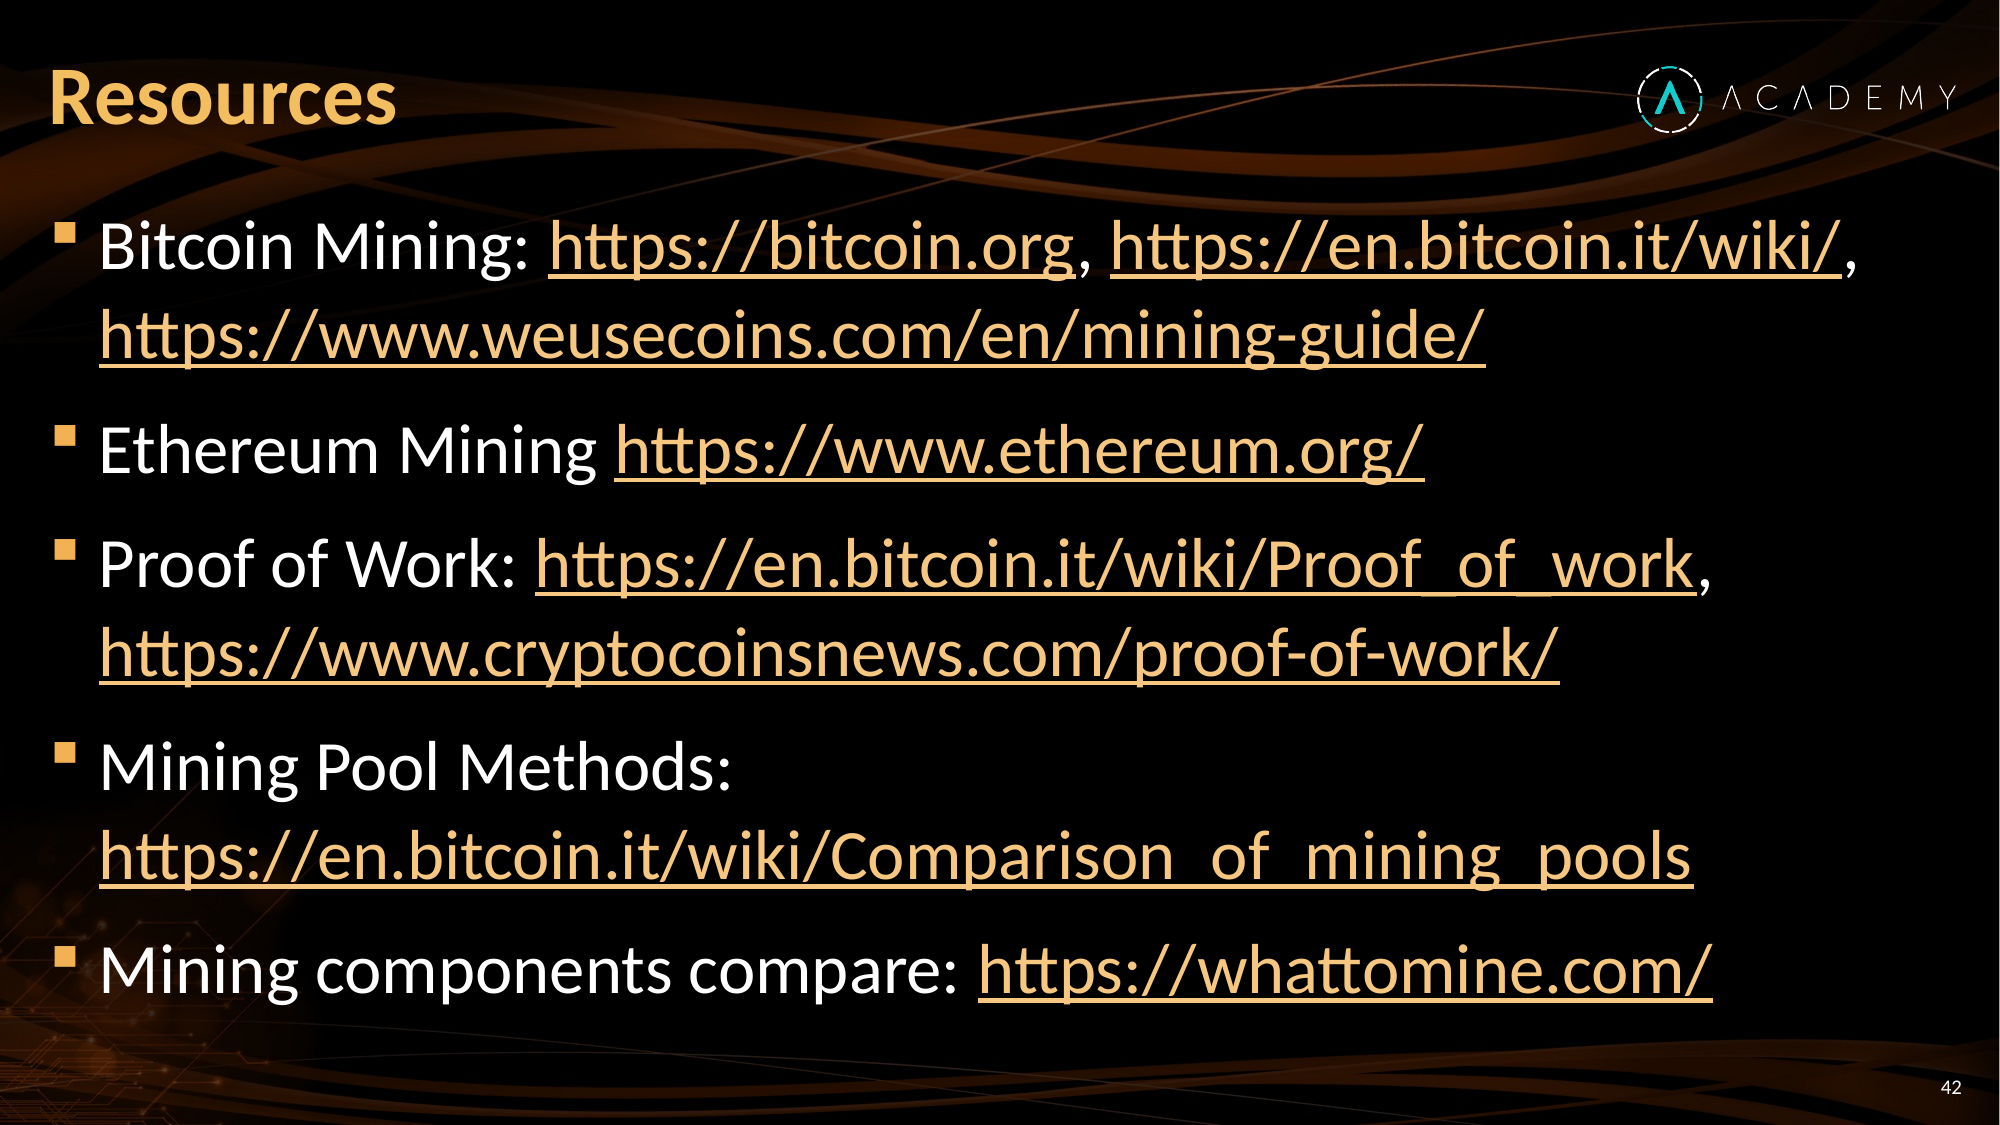

# Resources
Bitcoin Mining: https://bitcoin.org, https://en.bitcoin.it/wiki/, https://www.weusecoins.com/en/mining-guide/
Ethereum Mining https://www.ethereum.org/
Proof of Work: https://en.bitcoin.it/wiki/Proof_of_work,  https://www.cryptocoinsnews.com/proof-of-work/
Mining Pool Methods: https://en.bitcoin.it/wiki/Comparison_of_mining_pools
Mining components compare: https://whattomine.com/
42